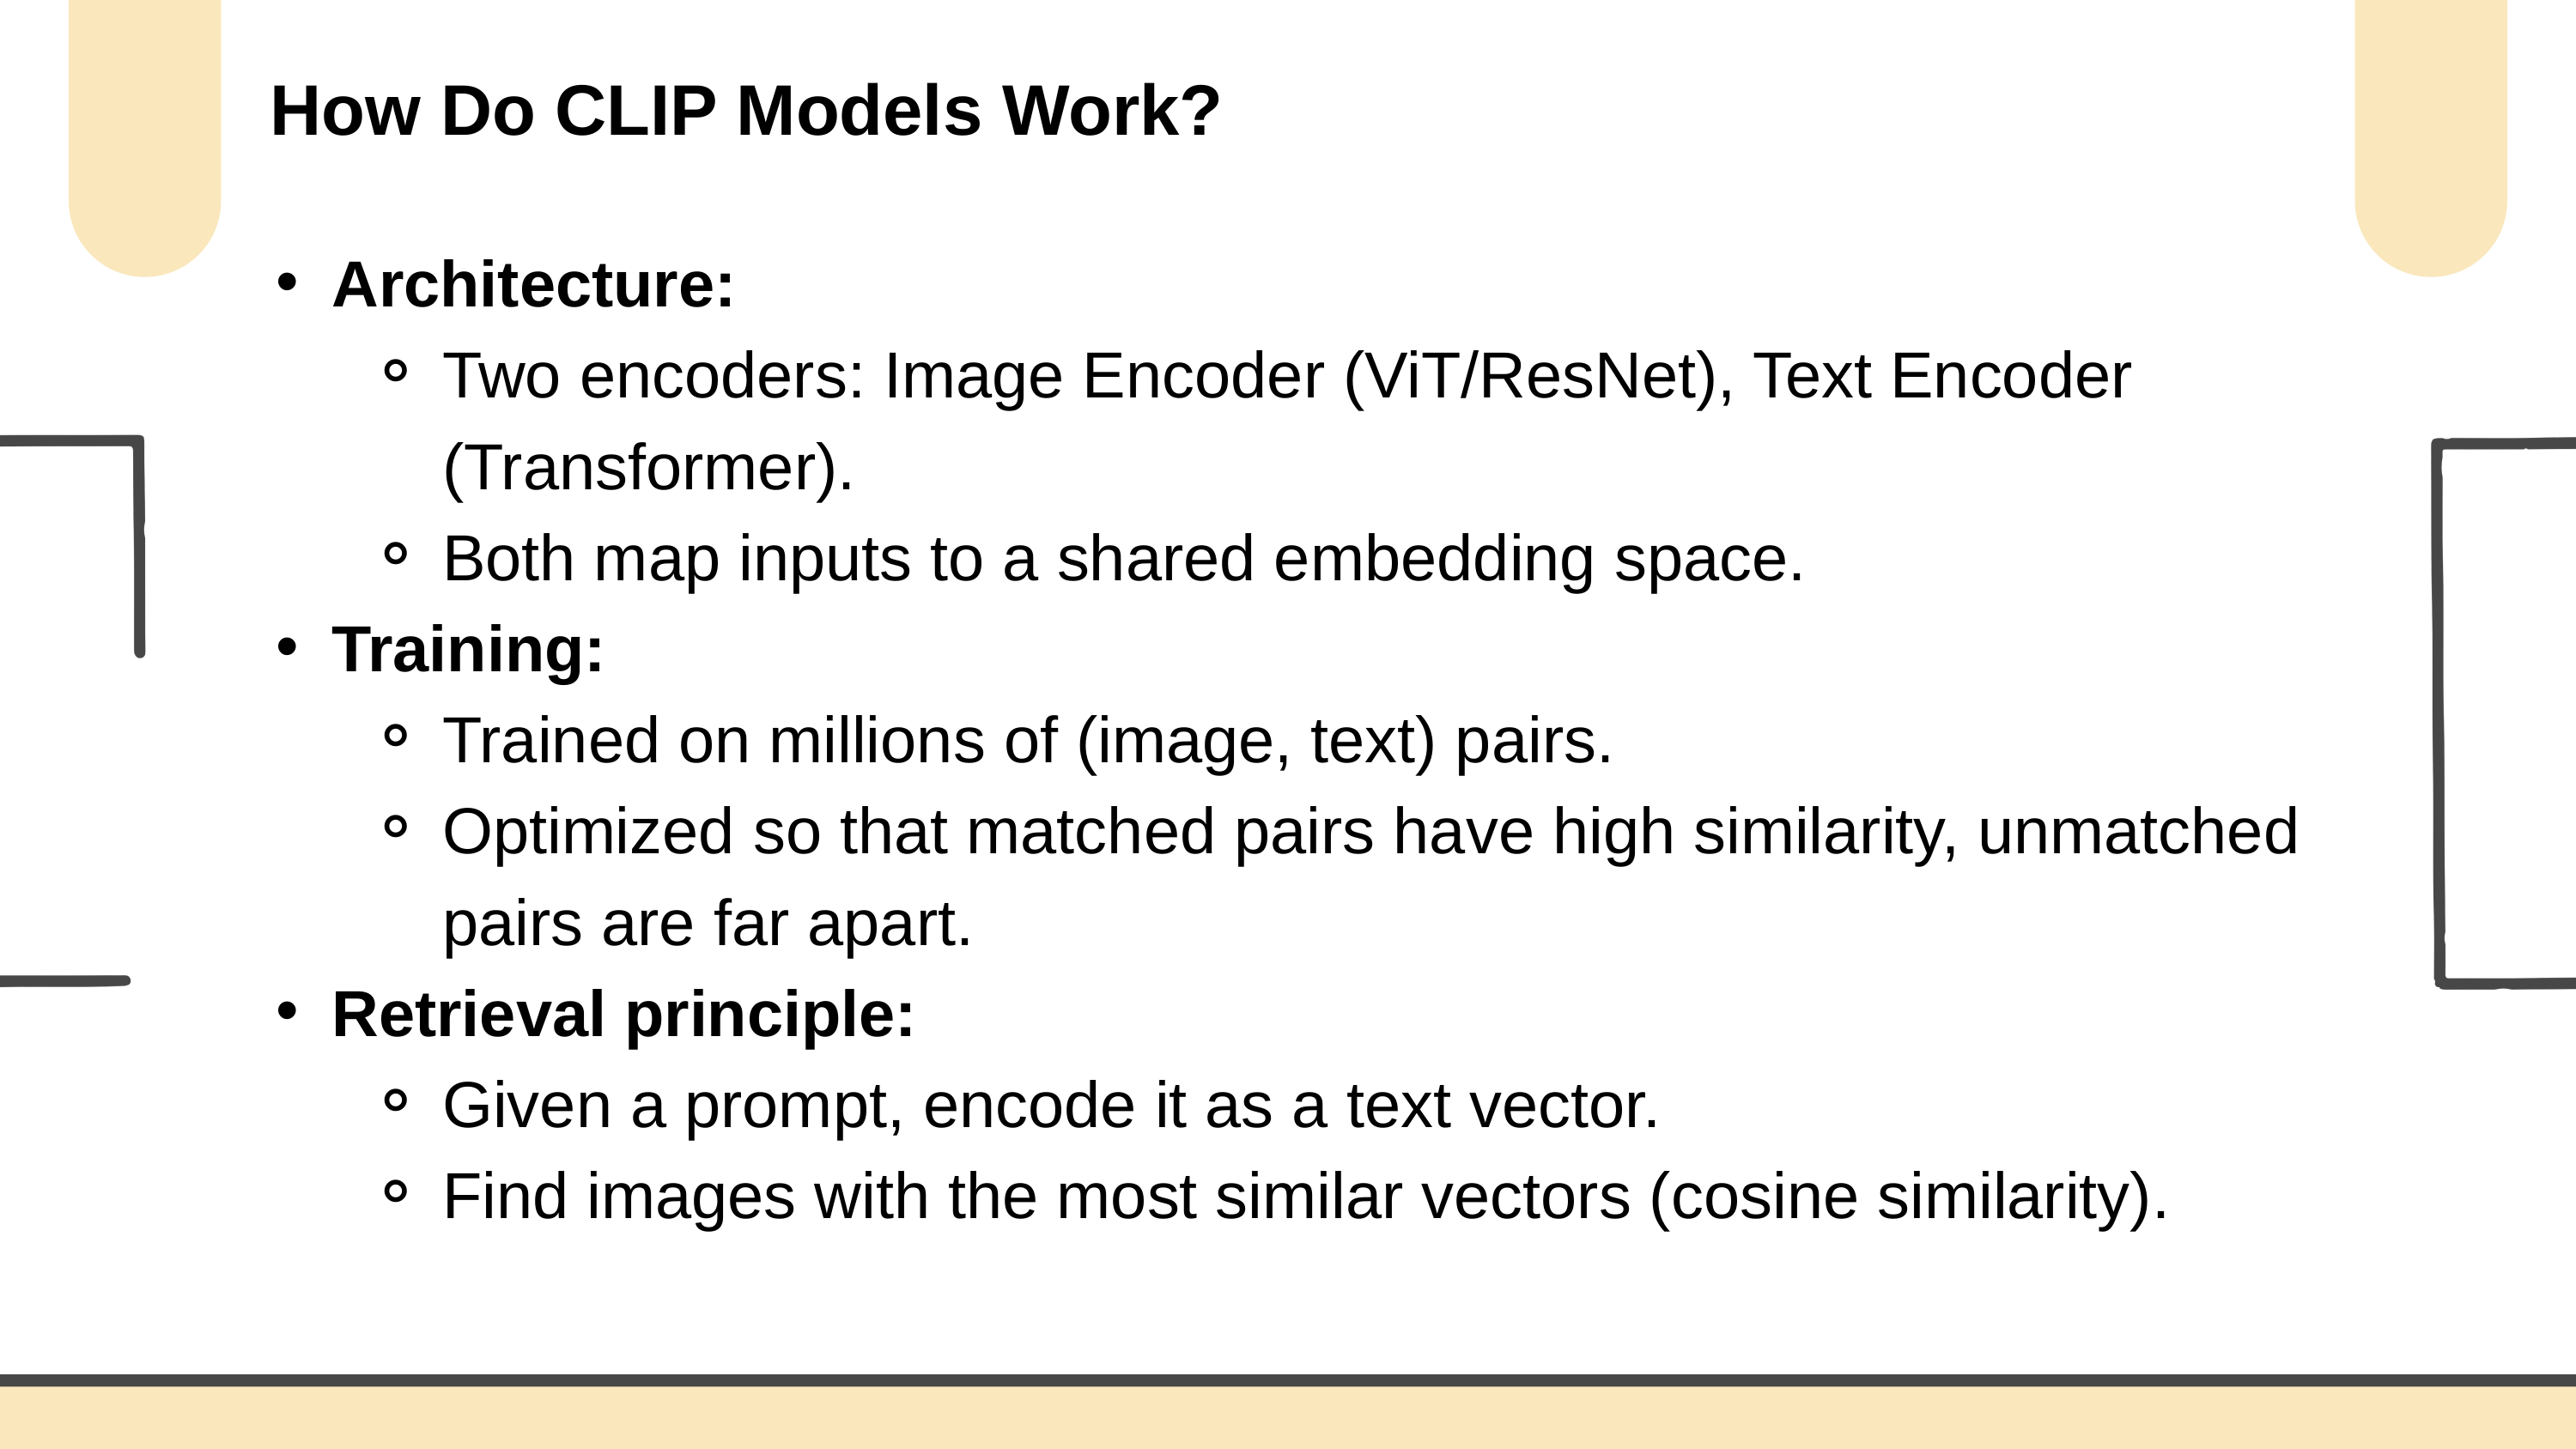

How Do CLIP Models Work?
Architecture:
Two encoders: Image Encoder (ViT/ResNet), Text Encoder (Transformer).
Both map inputs to a shared embedding space.
Training:
Trained on millions of (image, text) pairs.
Optimized so that matched pairs have high similarity, unmatched pairs are far apart.
Retrieval principle:
Given a prompt, encode it as a text vector.
Find images with the most similar vectors (cosine similarity).